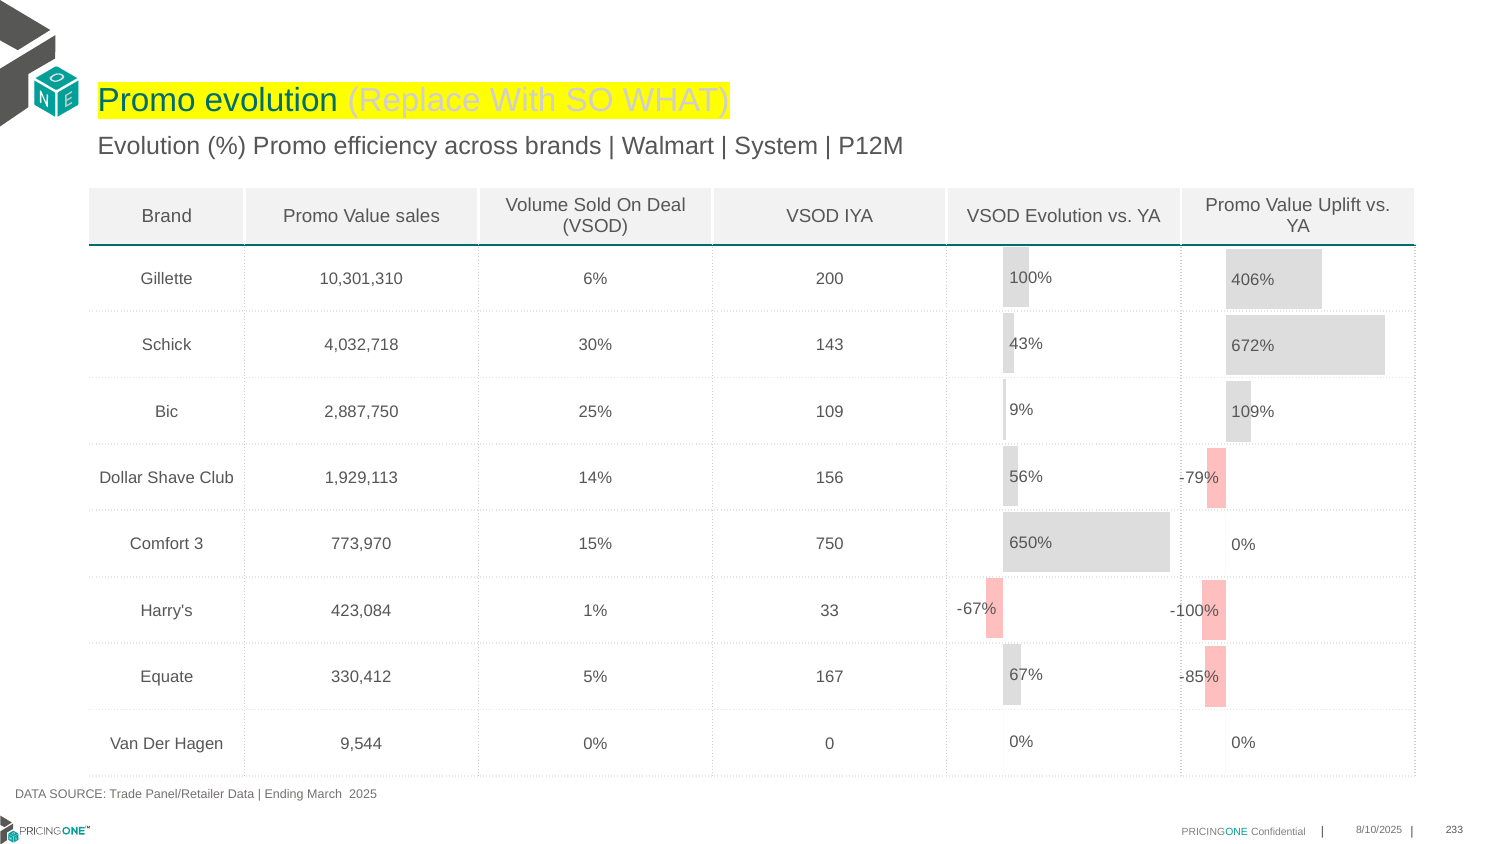

# Promo evolution (Replace With SO WHAT)
Evolution (%) Promo efficiency across brands | Walmart | System | P12M
| Brand | Promo Value sales | Volume Sold On Deal (VSOD) | VSOD IYA | VSOD Evolution vs. YA | Promo Value Uplift vs. YA |
| --- | --- | --- | --- | --- | --- |
| Gillette | 10,301,310 | 6% | 200 |  |  |
| Schick | 4,032,718 | 30% | 143 |  |  |
| Bic | 2,887,750 | 25% | 109 |  |  |
| Dollar Shave Club | 1,929,113 | 14% | 156 |  |  |
| Comfort 3 | 773,970 | 15% | 750 |  |  |
| Harry's | 423,084 | 1% | 33 |  |  |
| Equate | 330,412 | 5% | 167 |  |  |
| Van Der Hagen | 9,544 | 0% | 0 |  |  |

### Chart

| Category | VSOD Evaluation vs YA |
|---|---|
| Gillette | 1.0 |
| Schick | 0.42900000000000005 |
| Bic | 0.08699999999999997 |
| Dollar Shave Club | 0.556 |
| Comfort 3 | 6.5 |
| Harry's | -0.667 |
| Equate | 0.667 |
| Van Der Hagen | 0.0 |

### Chart

| Category | Promo Value Uplift vs YA |
|---|---|
| Gillette | 4.061359051043211 |
| Schick | 6.717742021337278 |
| Bic | 1.0934879901515977 |
| Dollar Shave Club | -0.7943759315237866 |
| Comfort 3 | 0.0 |
| Harry's | -1.0 |
| Equate | -0.8522816284738411 |
| Van Der Hagen | 0.0 |
DATA SOURCE: Trade Panel/Retailer Data | Ending March  2025

8/10/2025
233